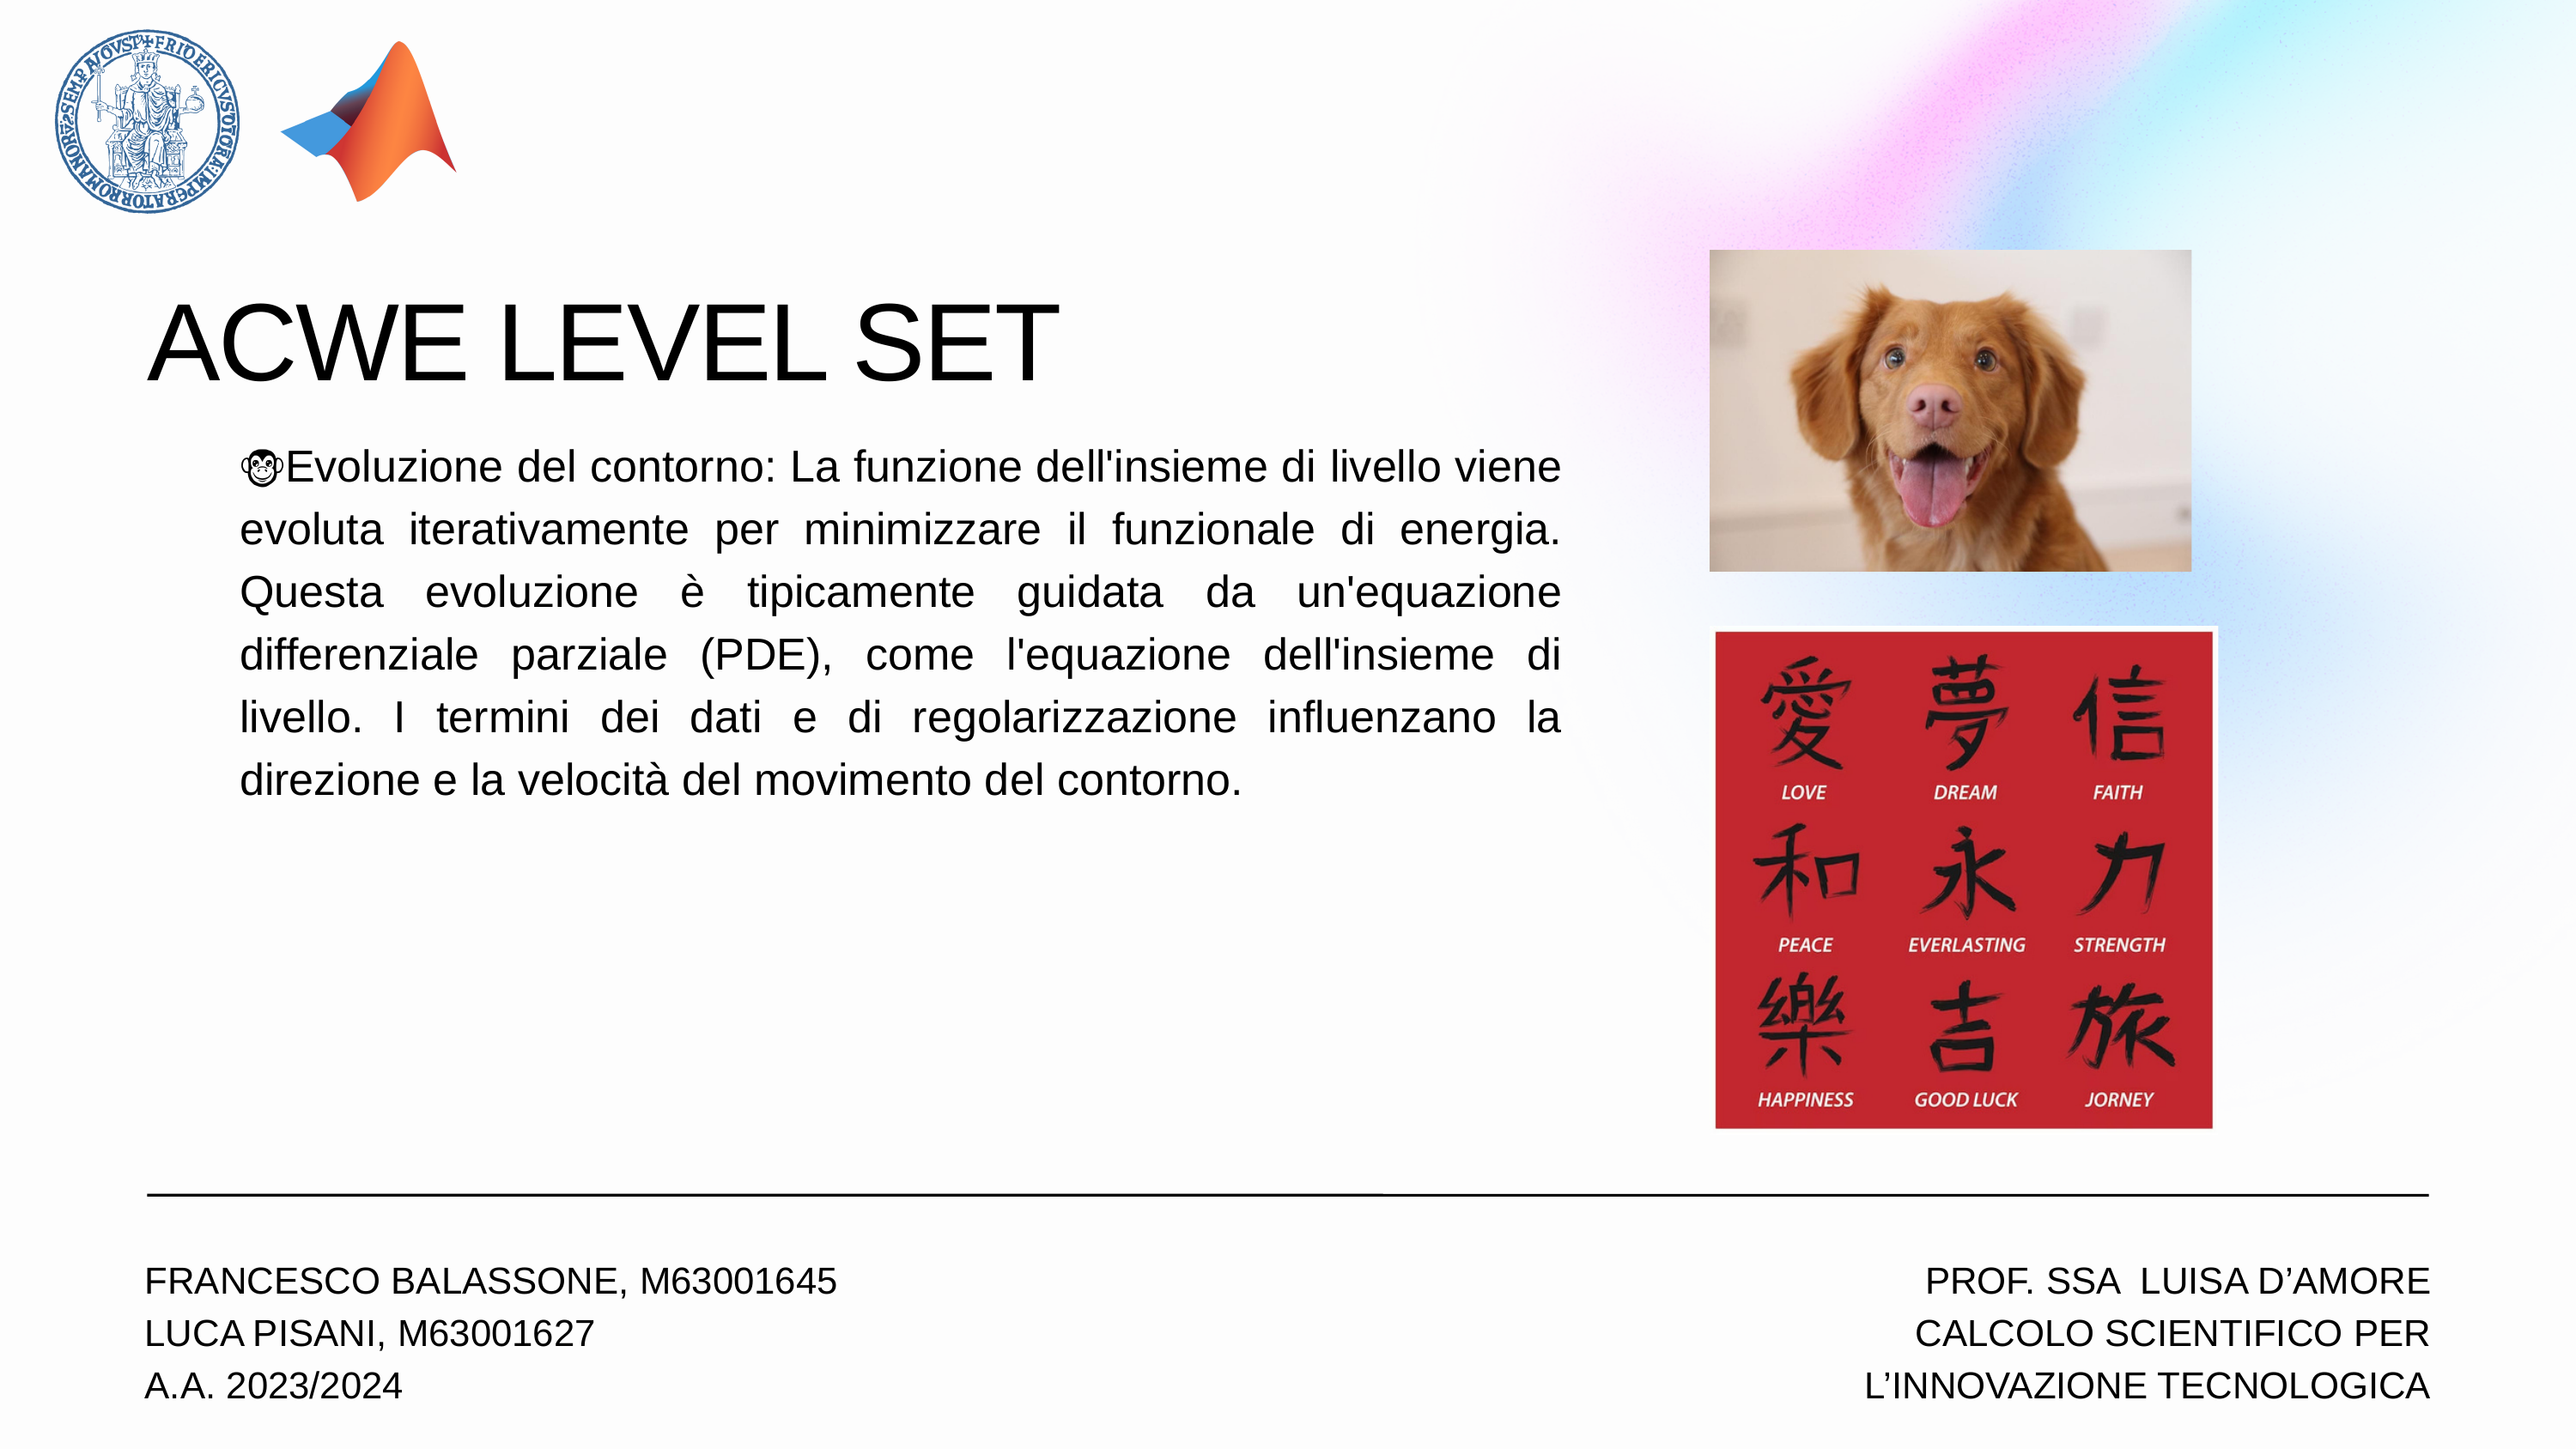

ACWE LEVEL SET
🐵Evoluzione del contorno: La funzione dell'insieme di livello viene evoluta iterativamente per minimizzare il funzionale di energia. Questa evoluzione è tipicamente guidata da un'equazione differenziale parziale (PDE), come l'equazione dell'insieme di livello. I termini dei dati e di regolarizzazione influenzano la direzione e la velocità del movimento del contorno.

FRANCESCO BALASSONE, M63001645
LUCA PISANI, M63001627
A.A. 2023/2024
PROF. SSA  LUISA D’AMORE
CALCOLO SCIENTIFICO PER L’INNOVAZIONE TECNOLOGICA